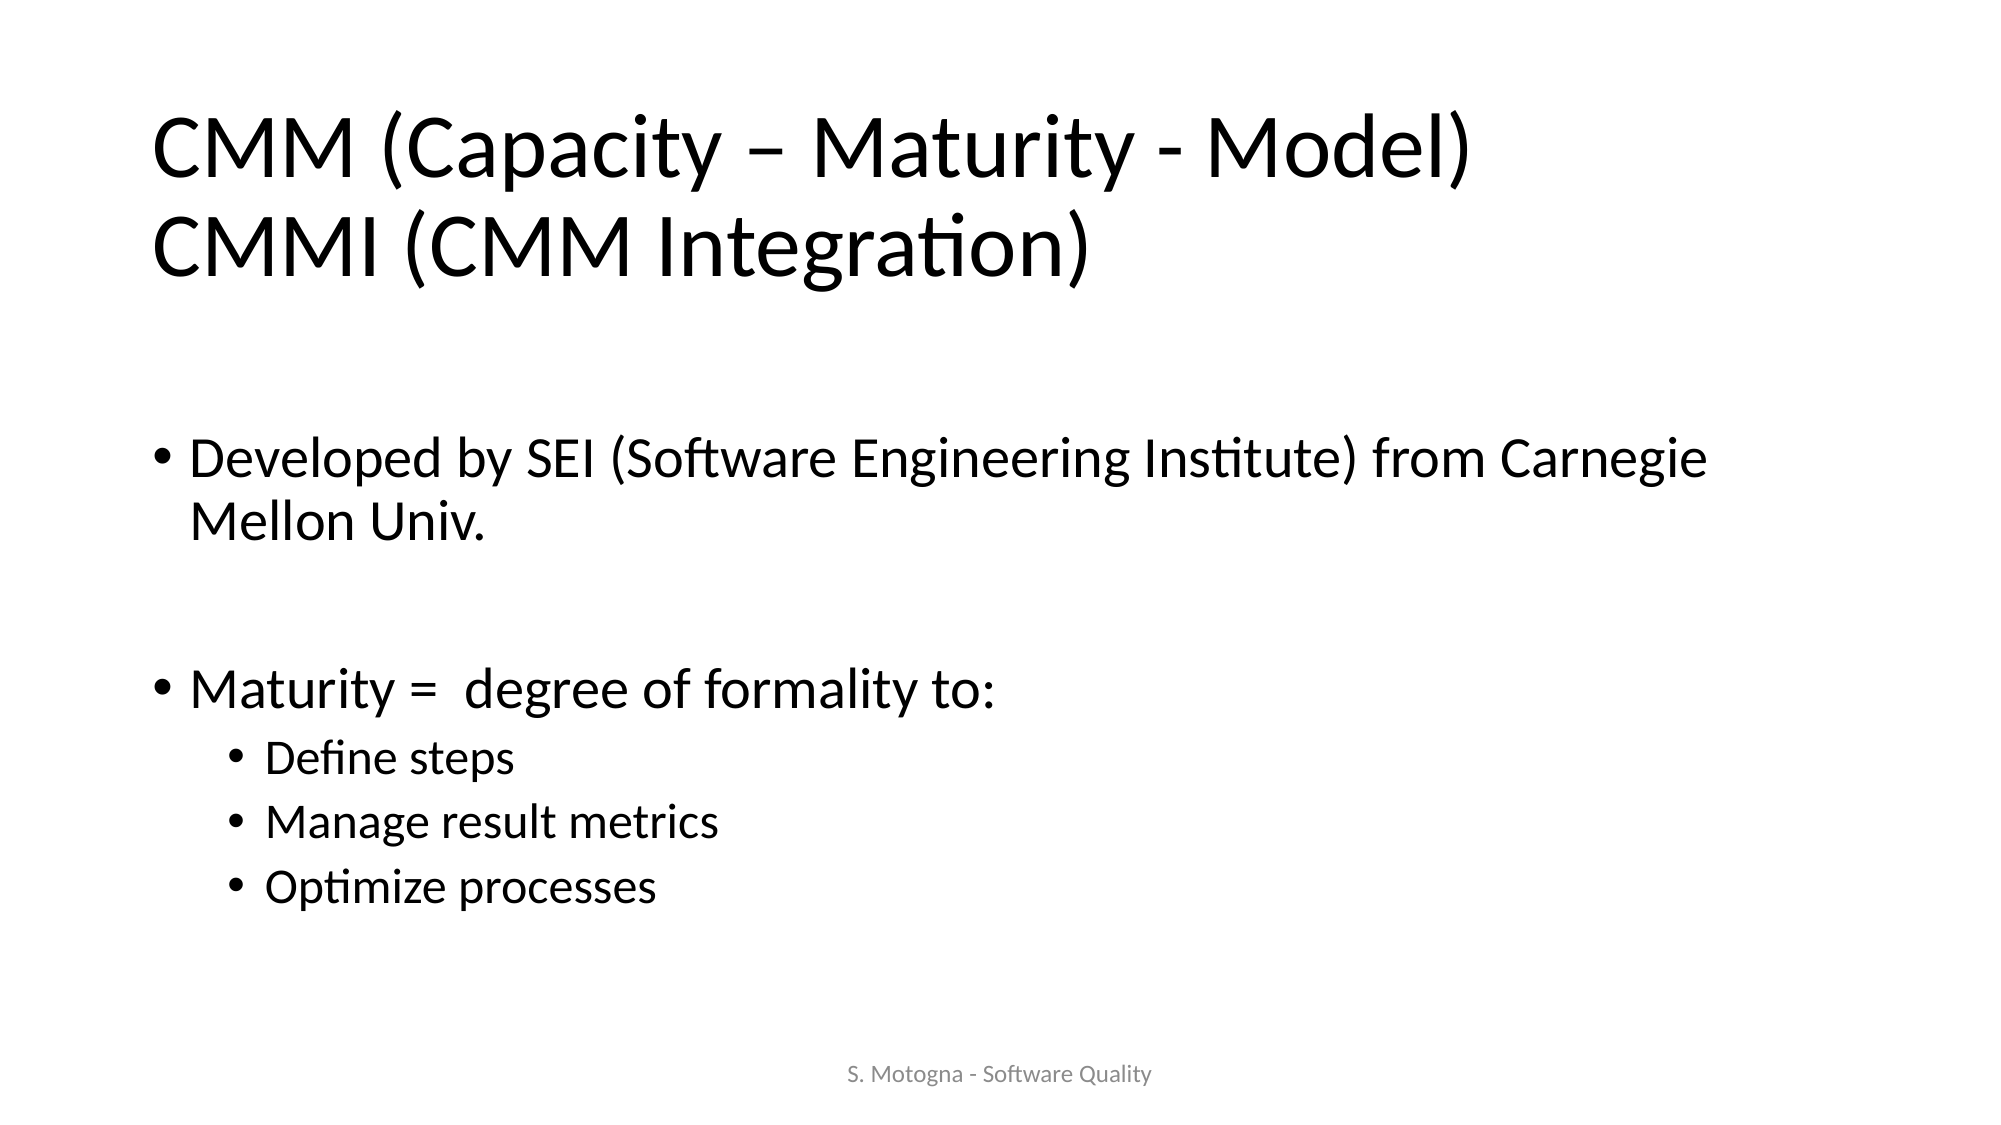

# CMM (Capacity – Maturity - Model) CMMI (CMM Integration)
Developed by SEI (Software Engineering Institute) from Carnegie Mellon Univ.

Maturity =  degree of formality to:
Define steps
Manage result metrics
Optimize processes
S. Motogna - Software Quality